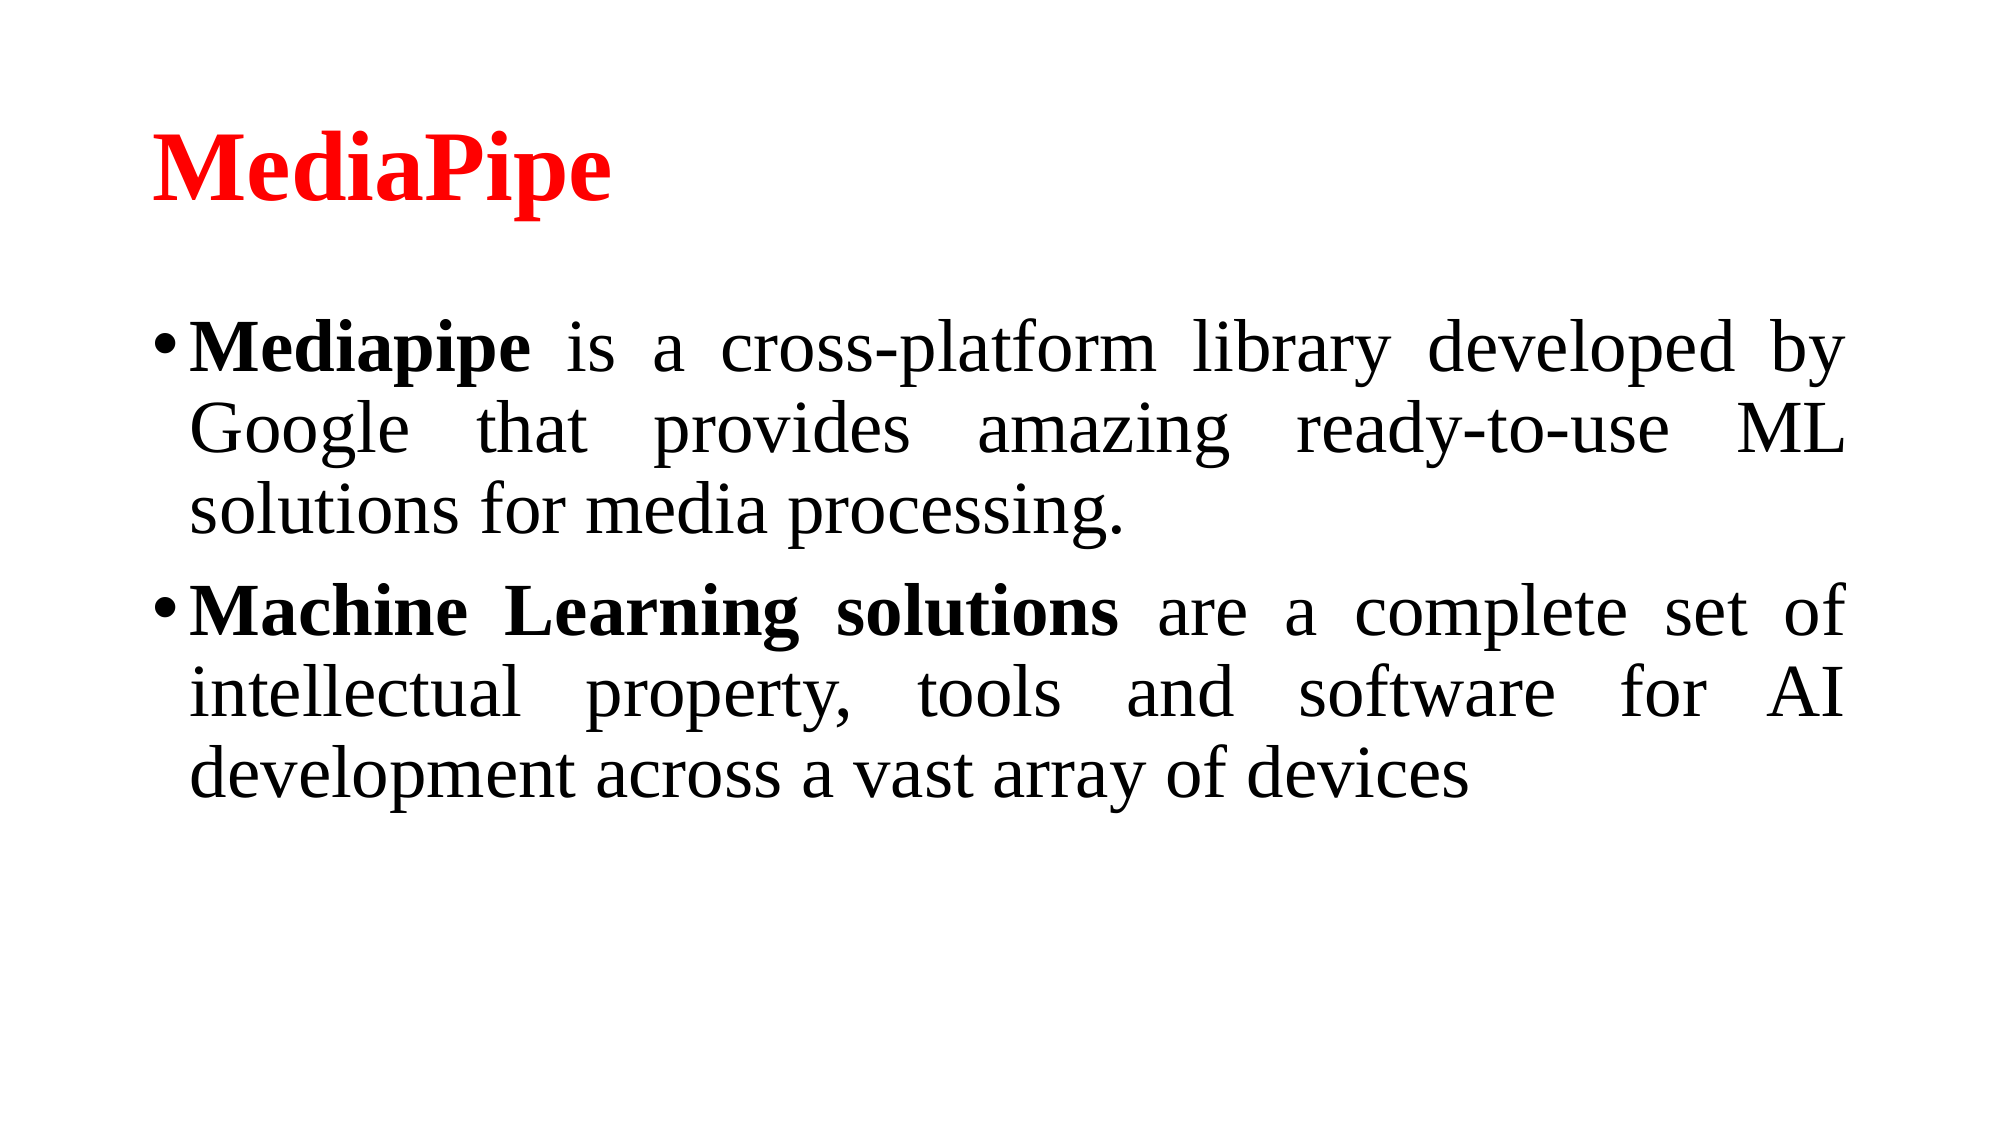

# MediaPipe
Mediapipe is a cross-platform library developed by Google that provides amazing ready-to-use ML solutions for media processing.
Machine Learning solutions are a complete set of intellectual property, tools and software for AI development across a vast array of devices